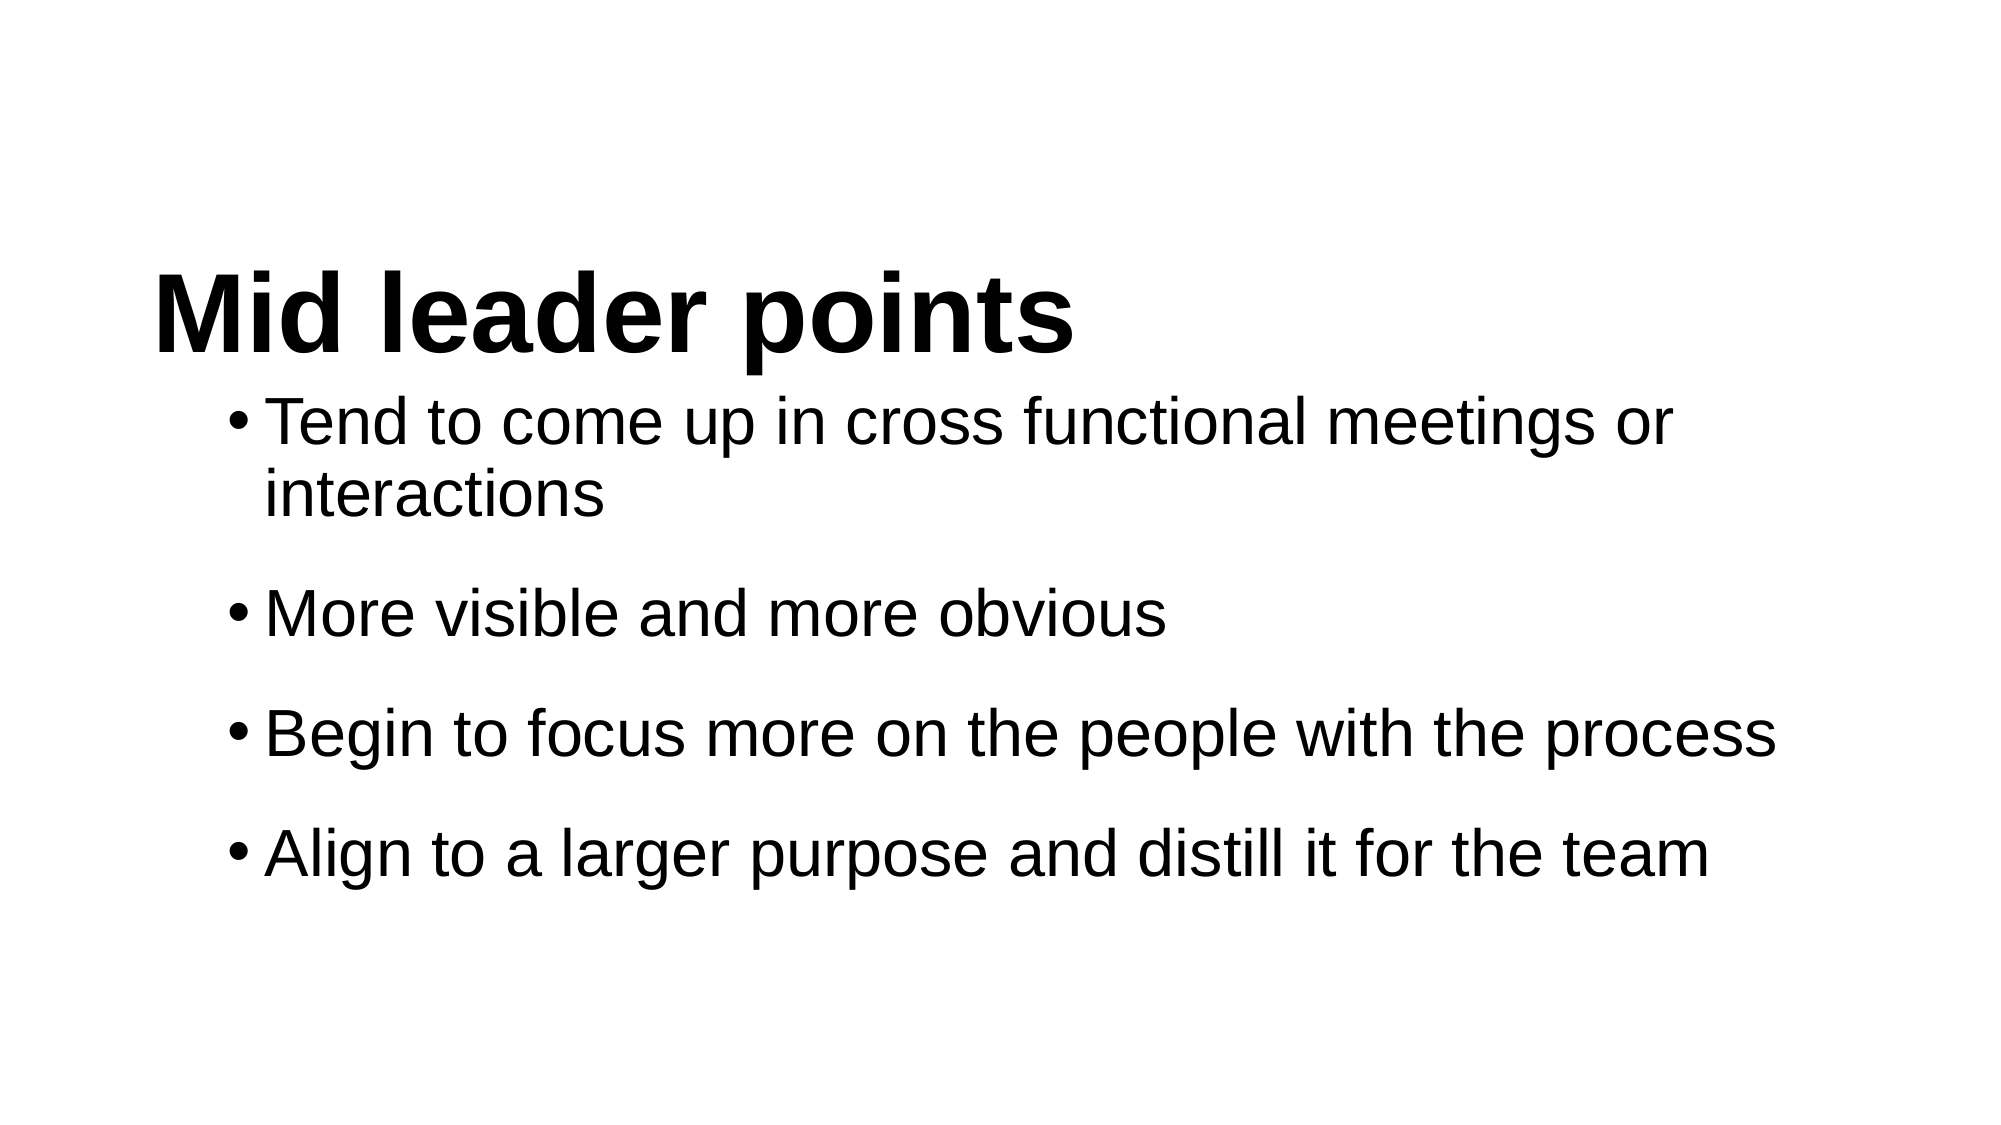

Mid leader points
Tend to come up in cross functional meetings or interactions
More visible and more obvious
Begin to focus more on the people with the process
Align to a larger purpose and distill it for the team